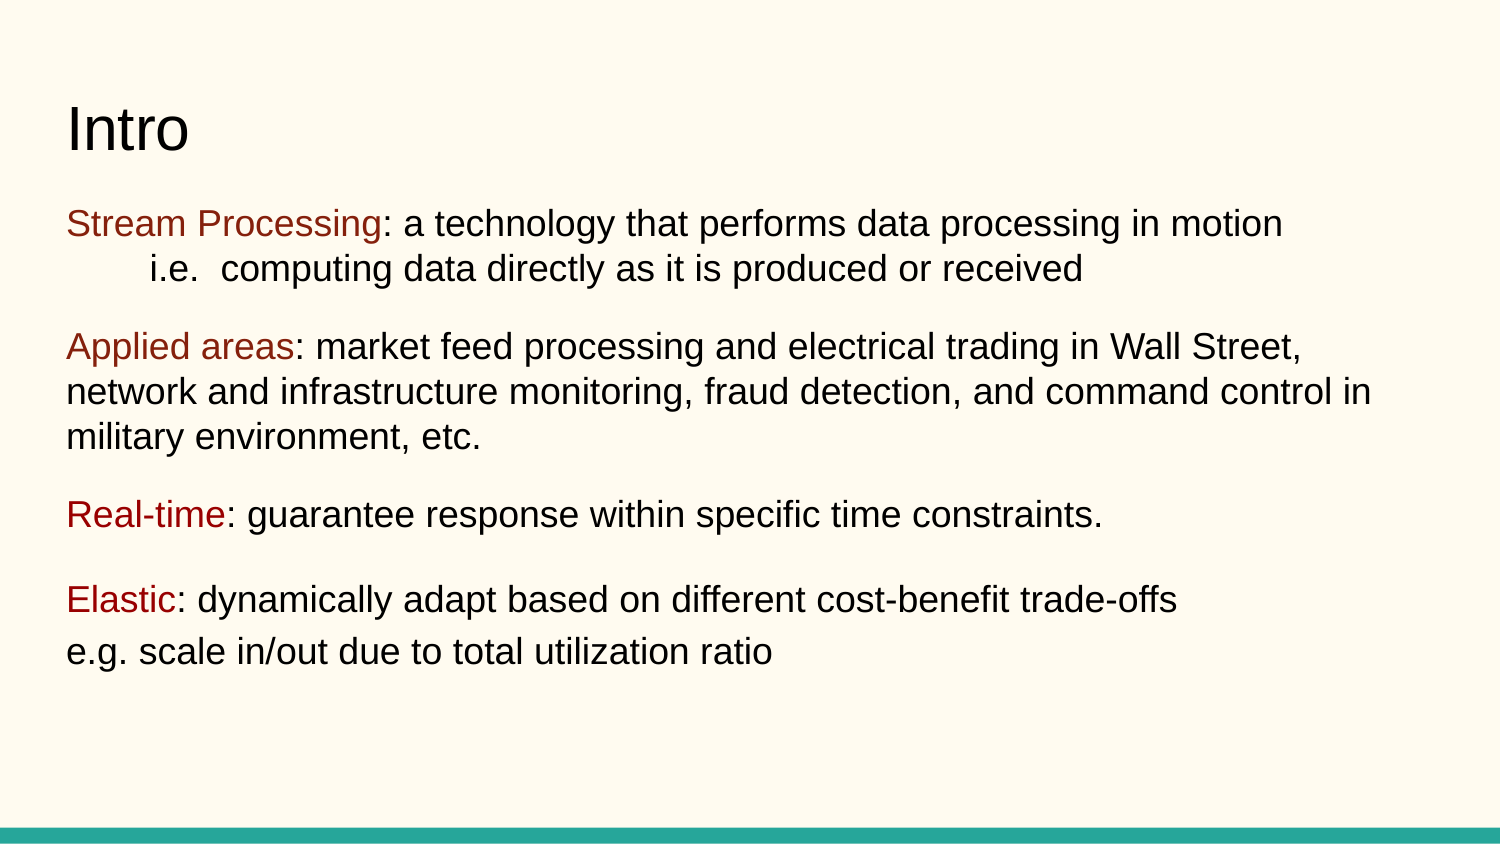

# Intro
Stream Processing: a technology that performs data processing in motion                       i.e.  computing data directly as it is produced or received
Applied areas: market feed processing and electrical trading in Wall Street, network and infrastructure monitoring, fraud detection, and command control in military environment, etc.
Real-time: guarantee response within specific time constraints.
Elastic: dynamically adapt based on different cost-benefit trade-offs                         e.g. scale in/out due to total utilization ratio